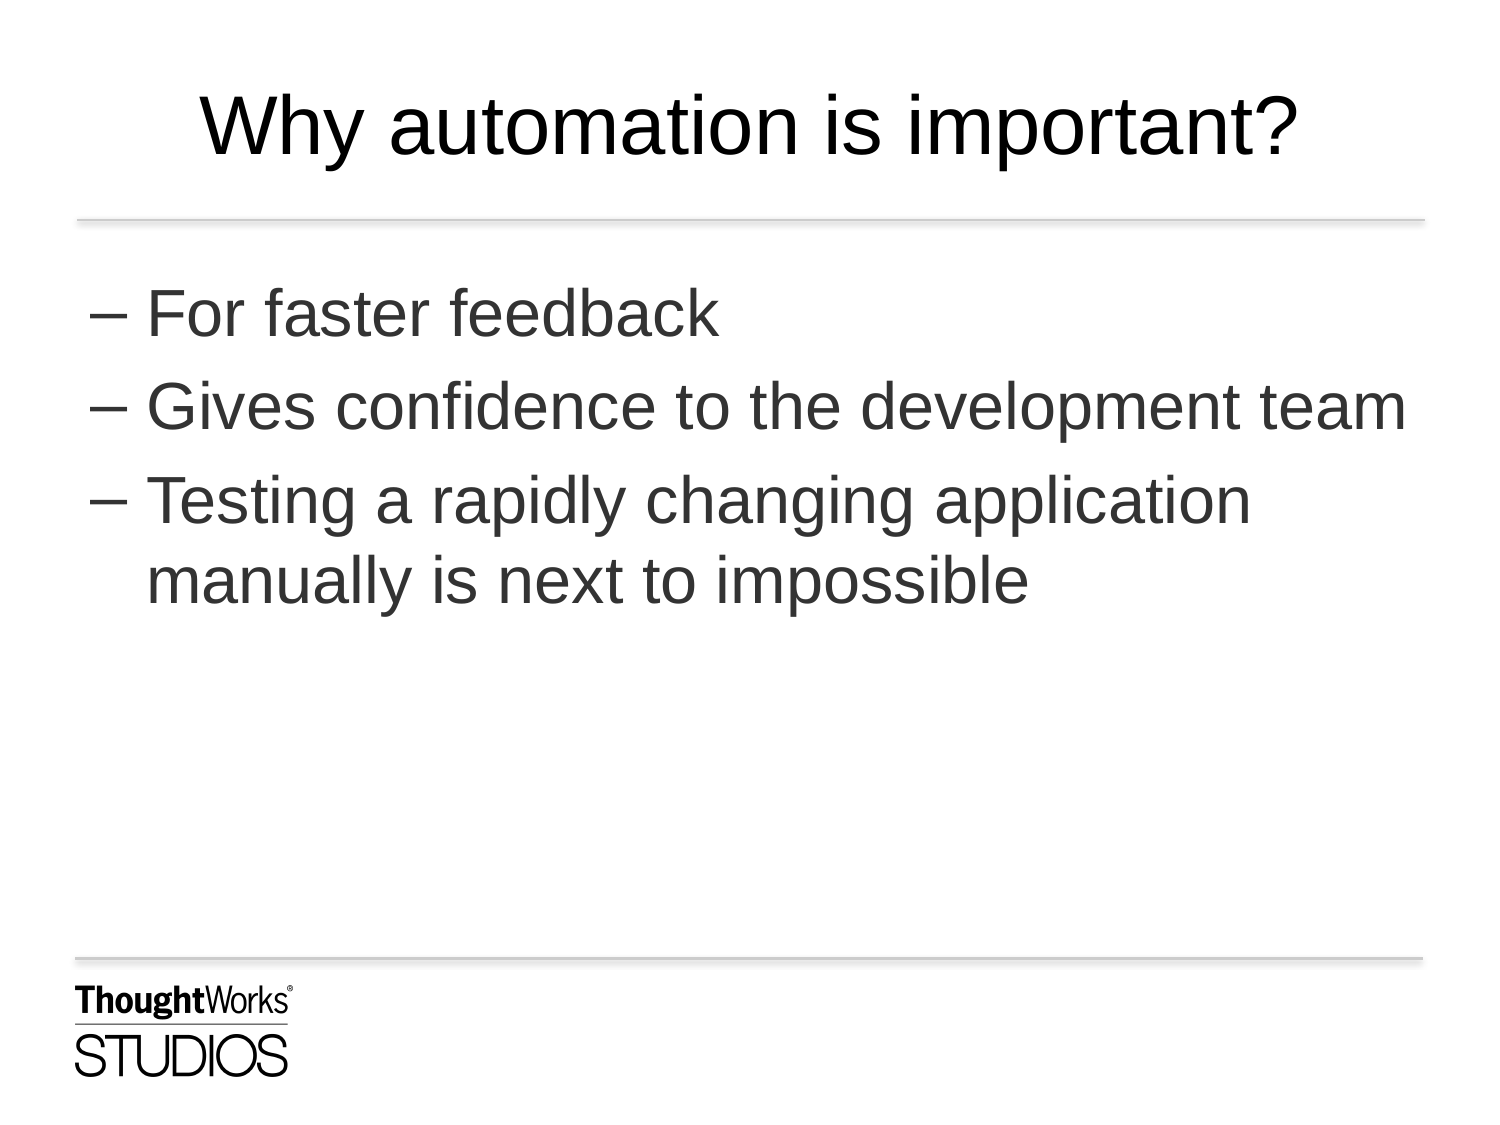

# Why automation is important?
For faster feedback
Gives confidence to the development team
Testing a rapidly changing application manually is next to impossible